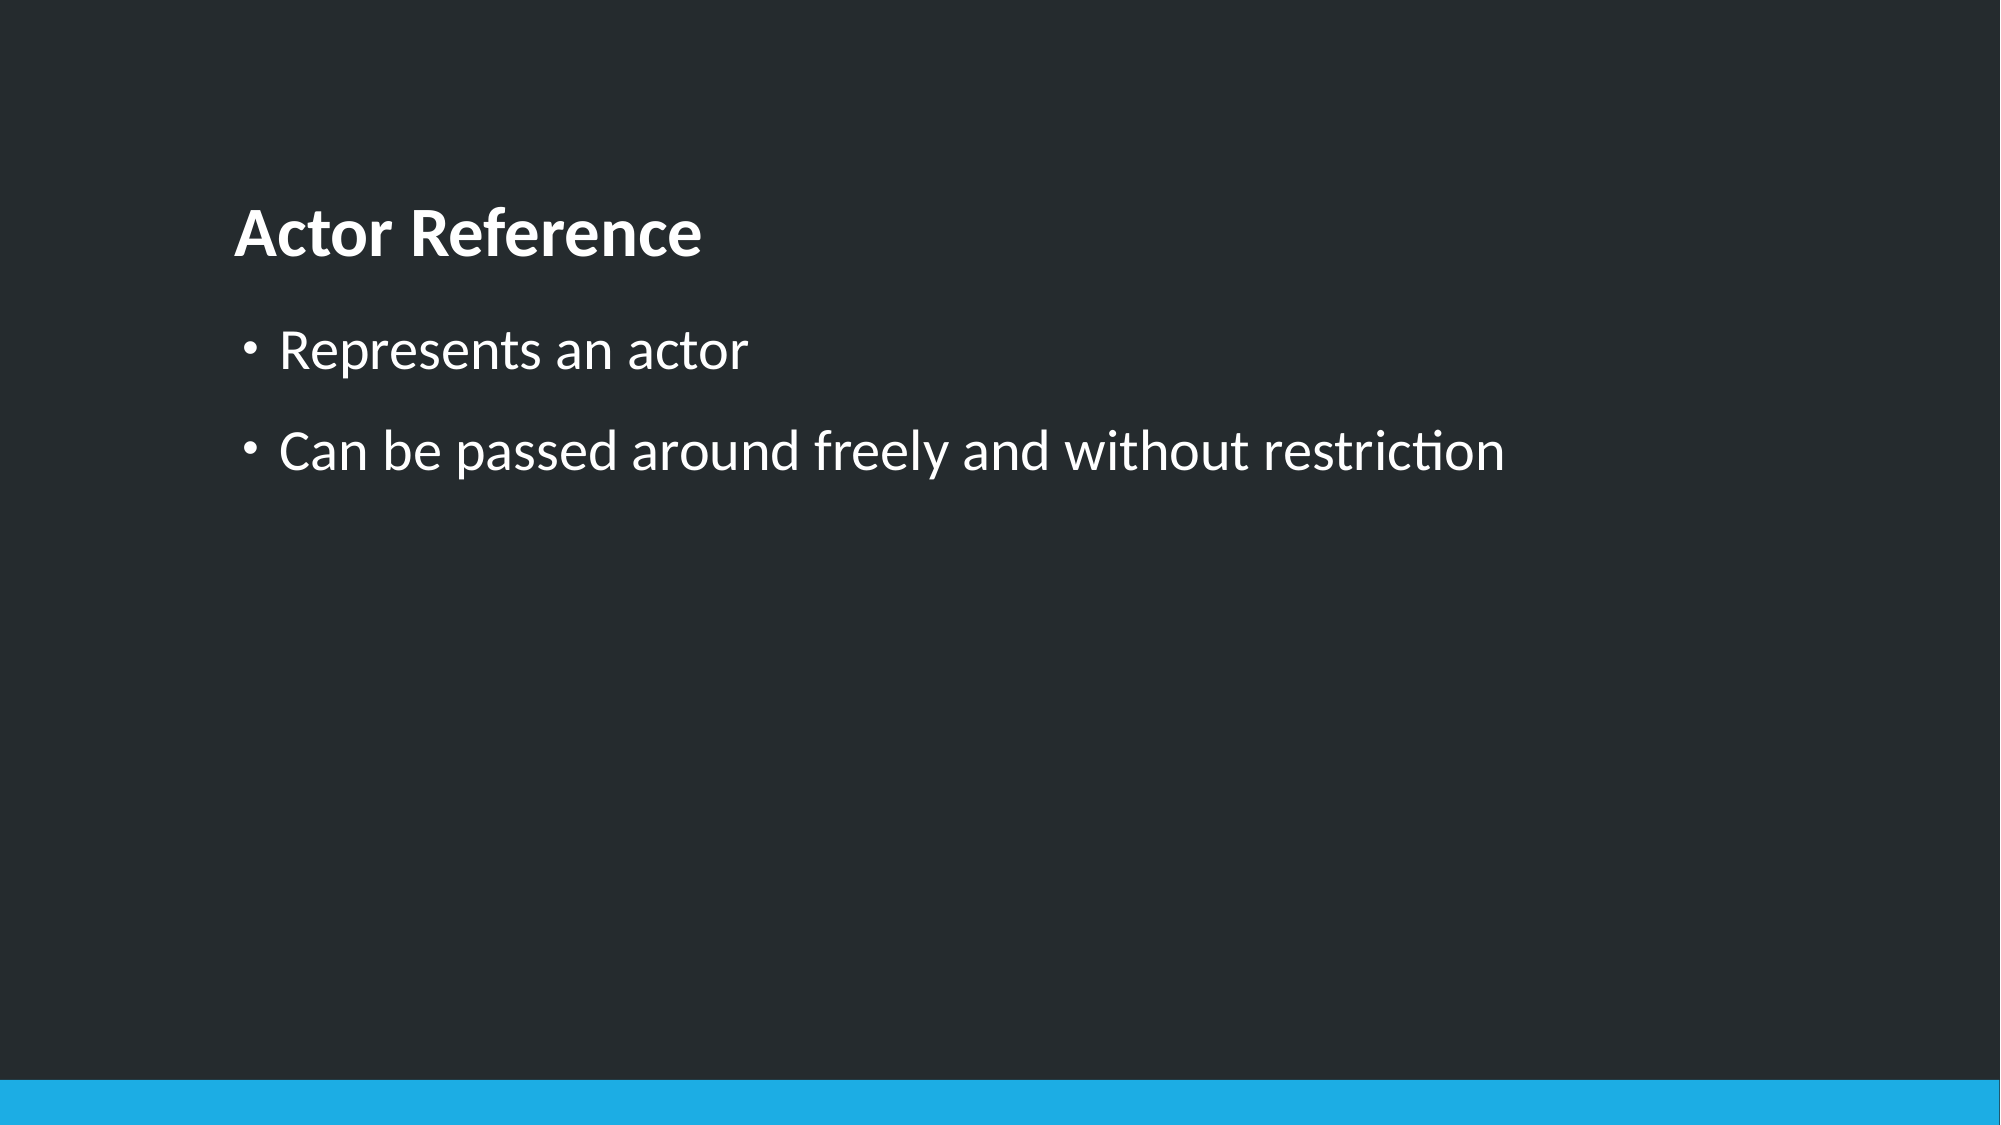

# Actor Reference
Represents an actor
Can be passed around freely and without restriction